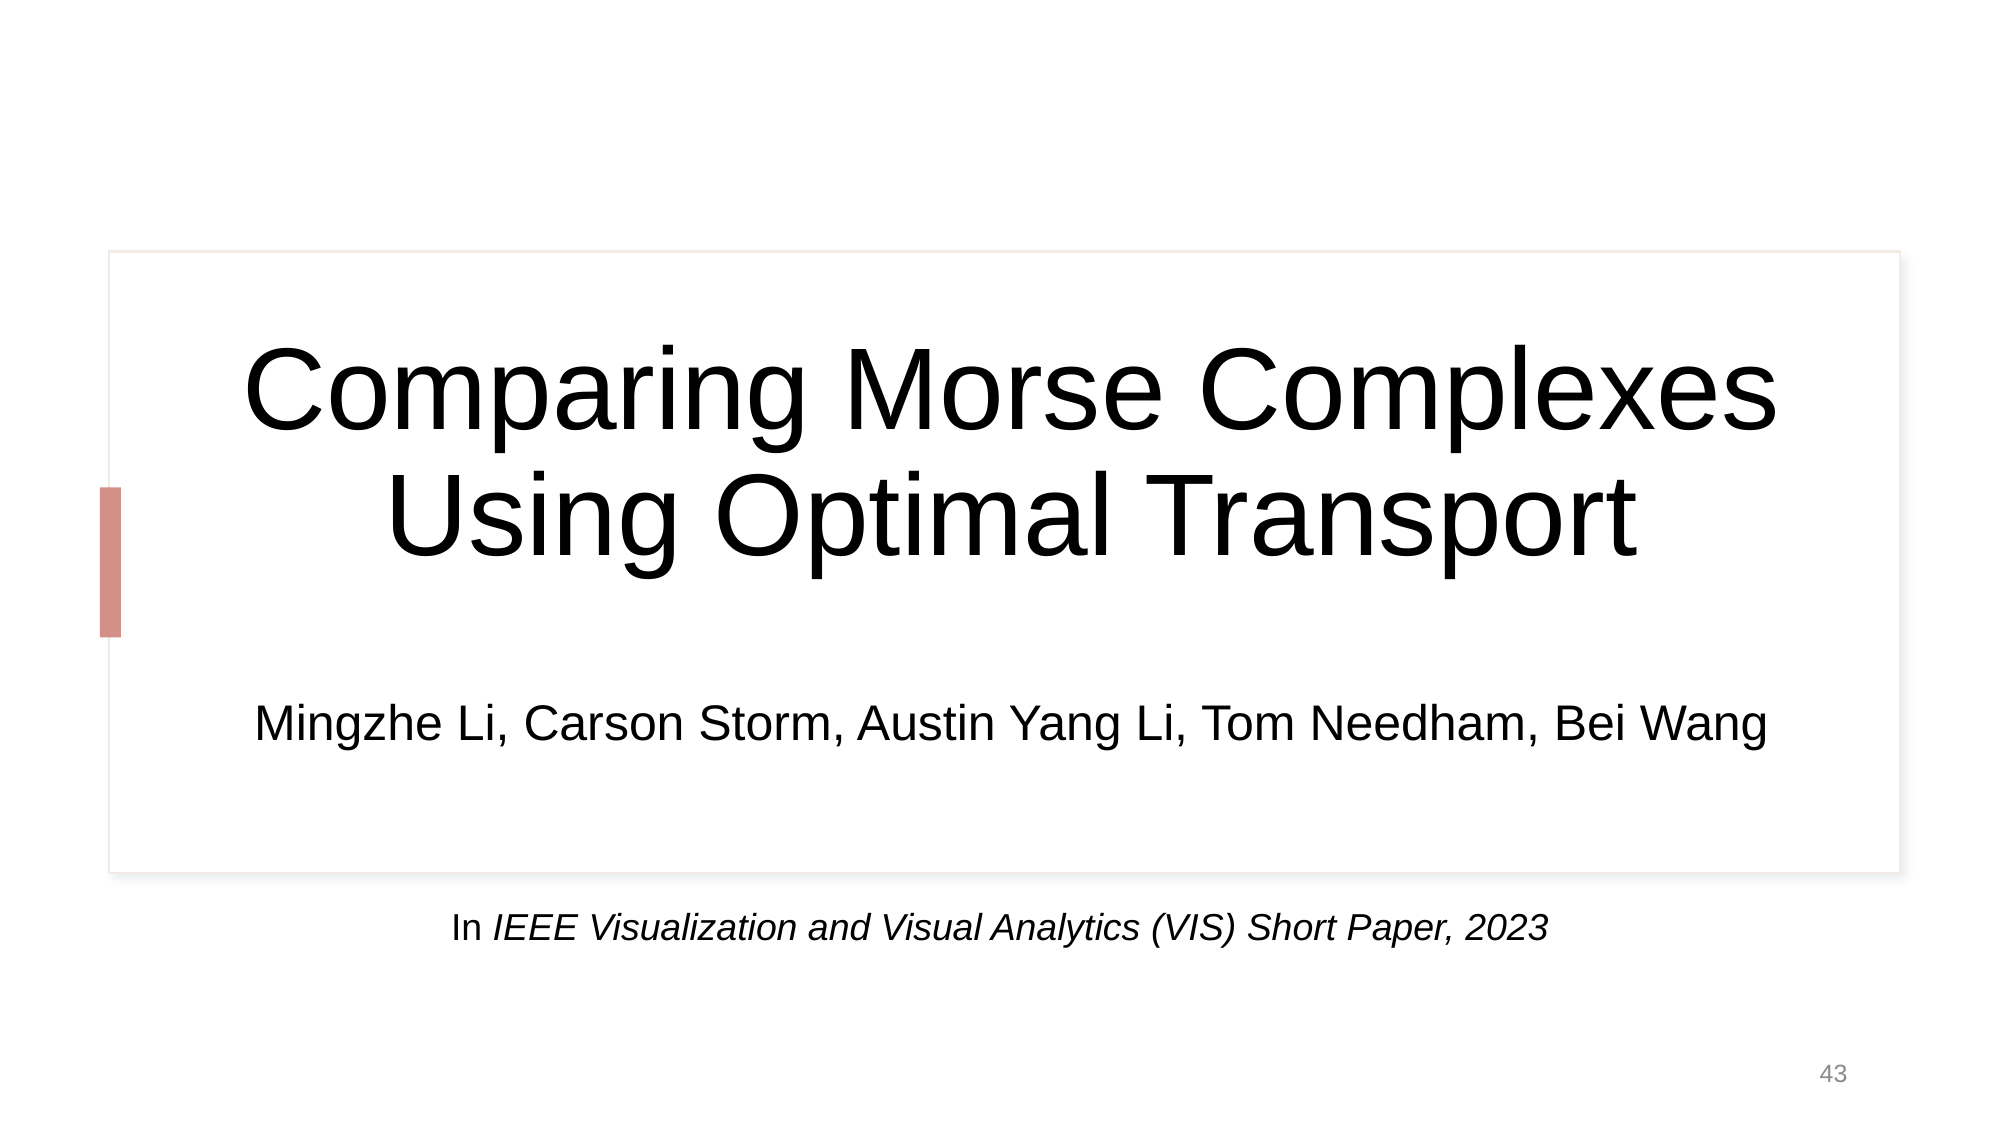

# Comparing Morse Complexes Using Optimal Transport
Mingzhe Li, Carson Storm, Austin Yang Li, Tom Needham, Bei Wang
In IEEE Visualization and Visual Analytics (VIS) Short Paper, 2023
43